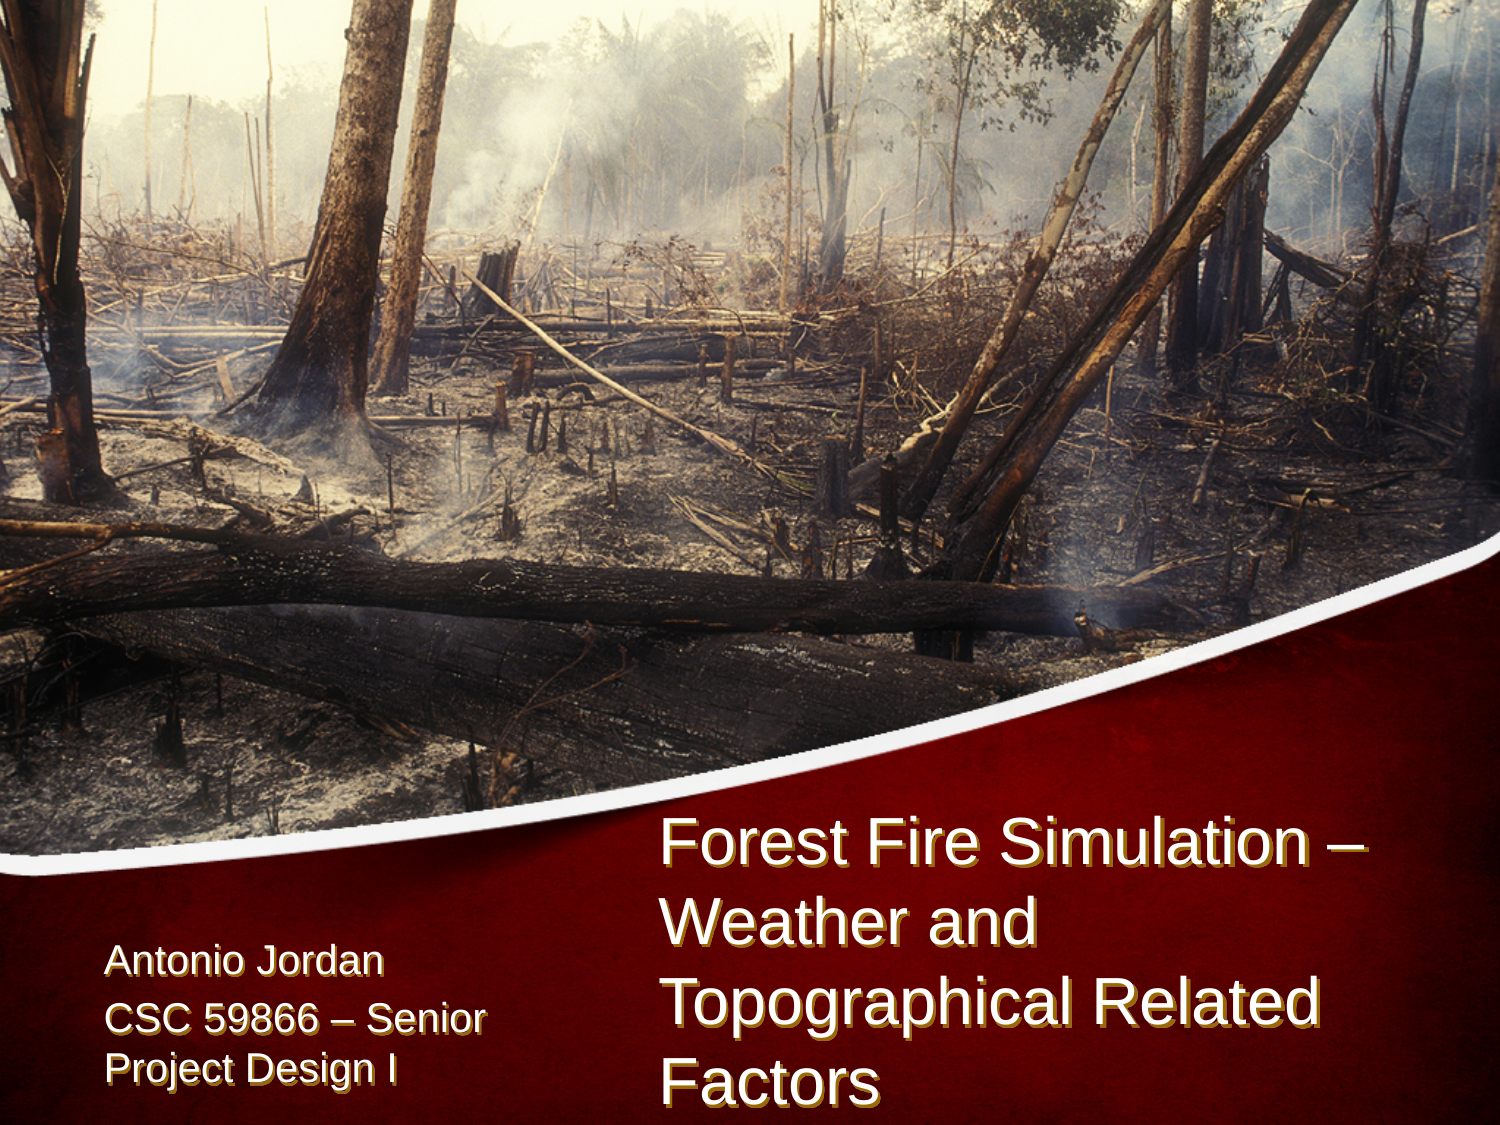

# Forest Fire Simulation – Weather and Topographical Related Factors
Antonio Jordan
CSC 59866 – Senior Project Design I